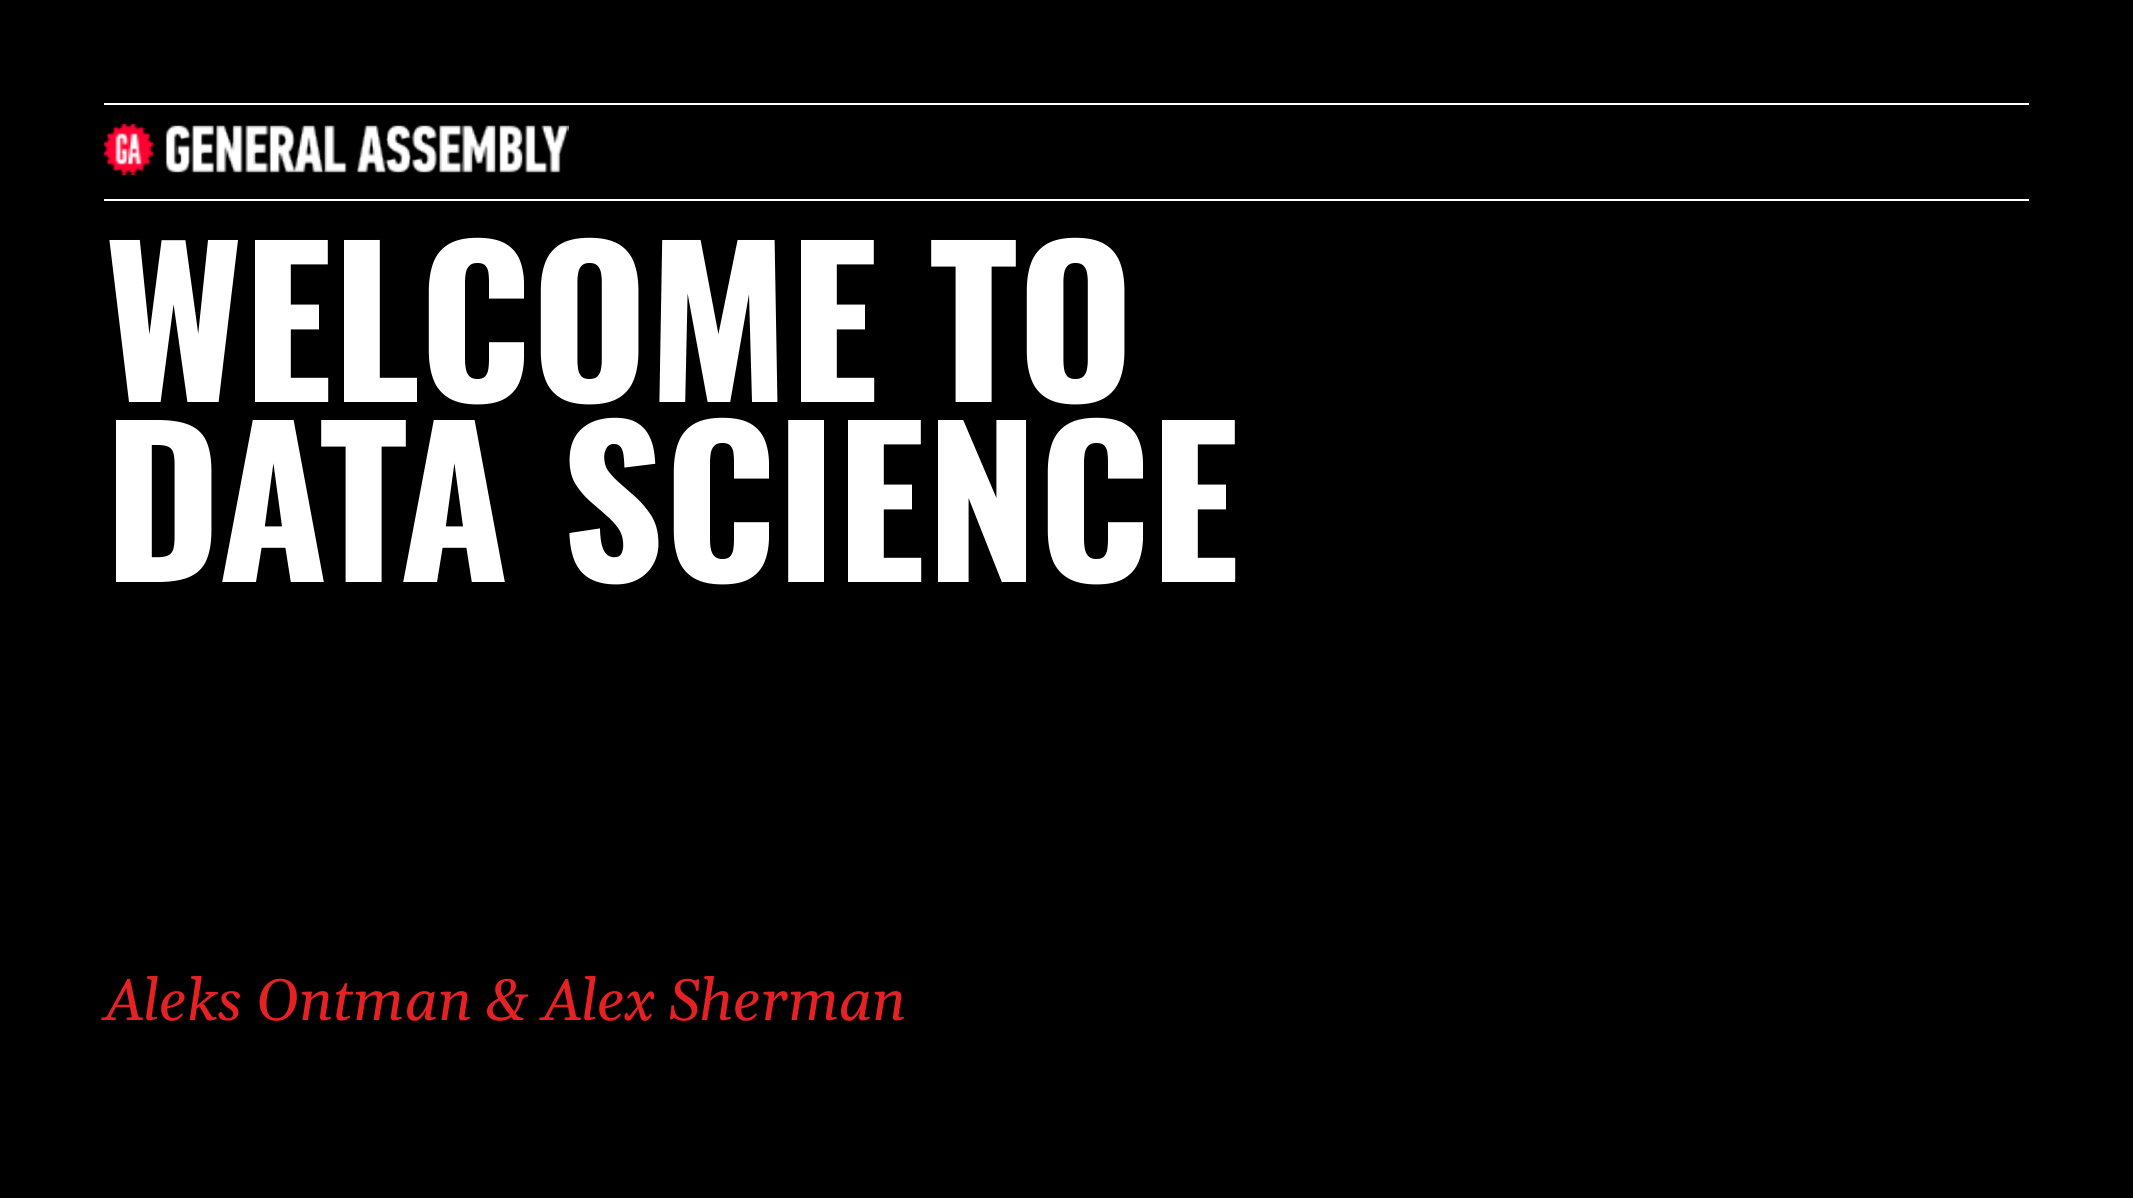

WELCOME TO
DATA SCIENCE
Aleks Ontman & Alex Sherman